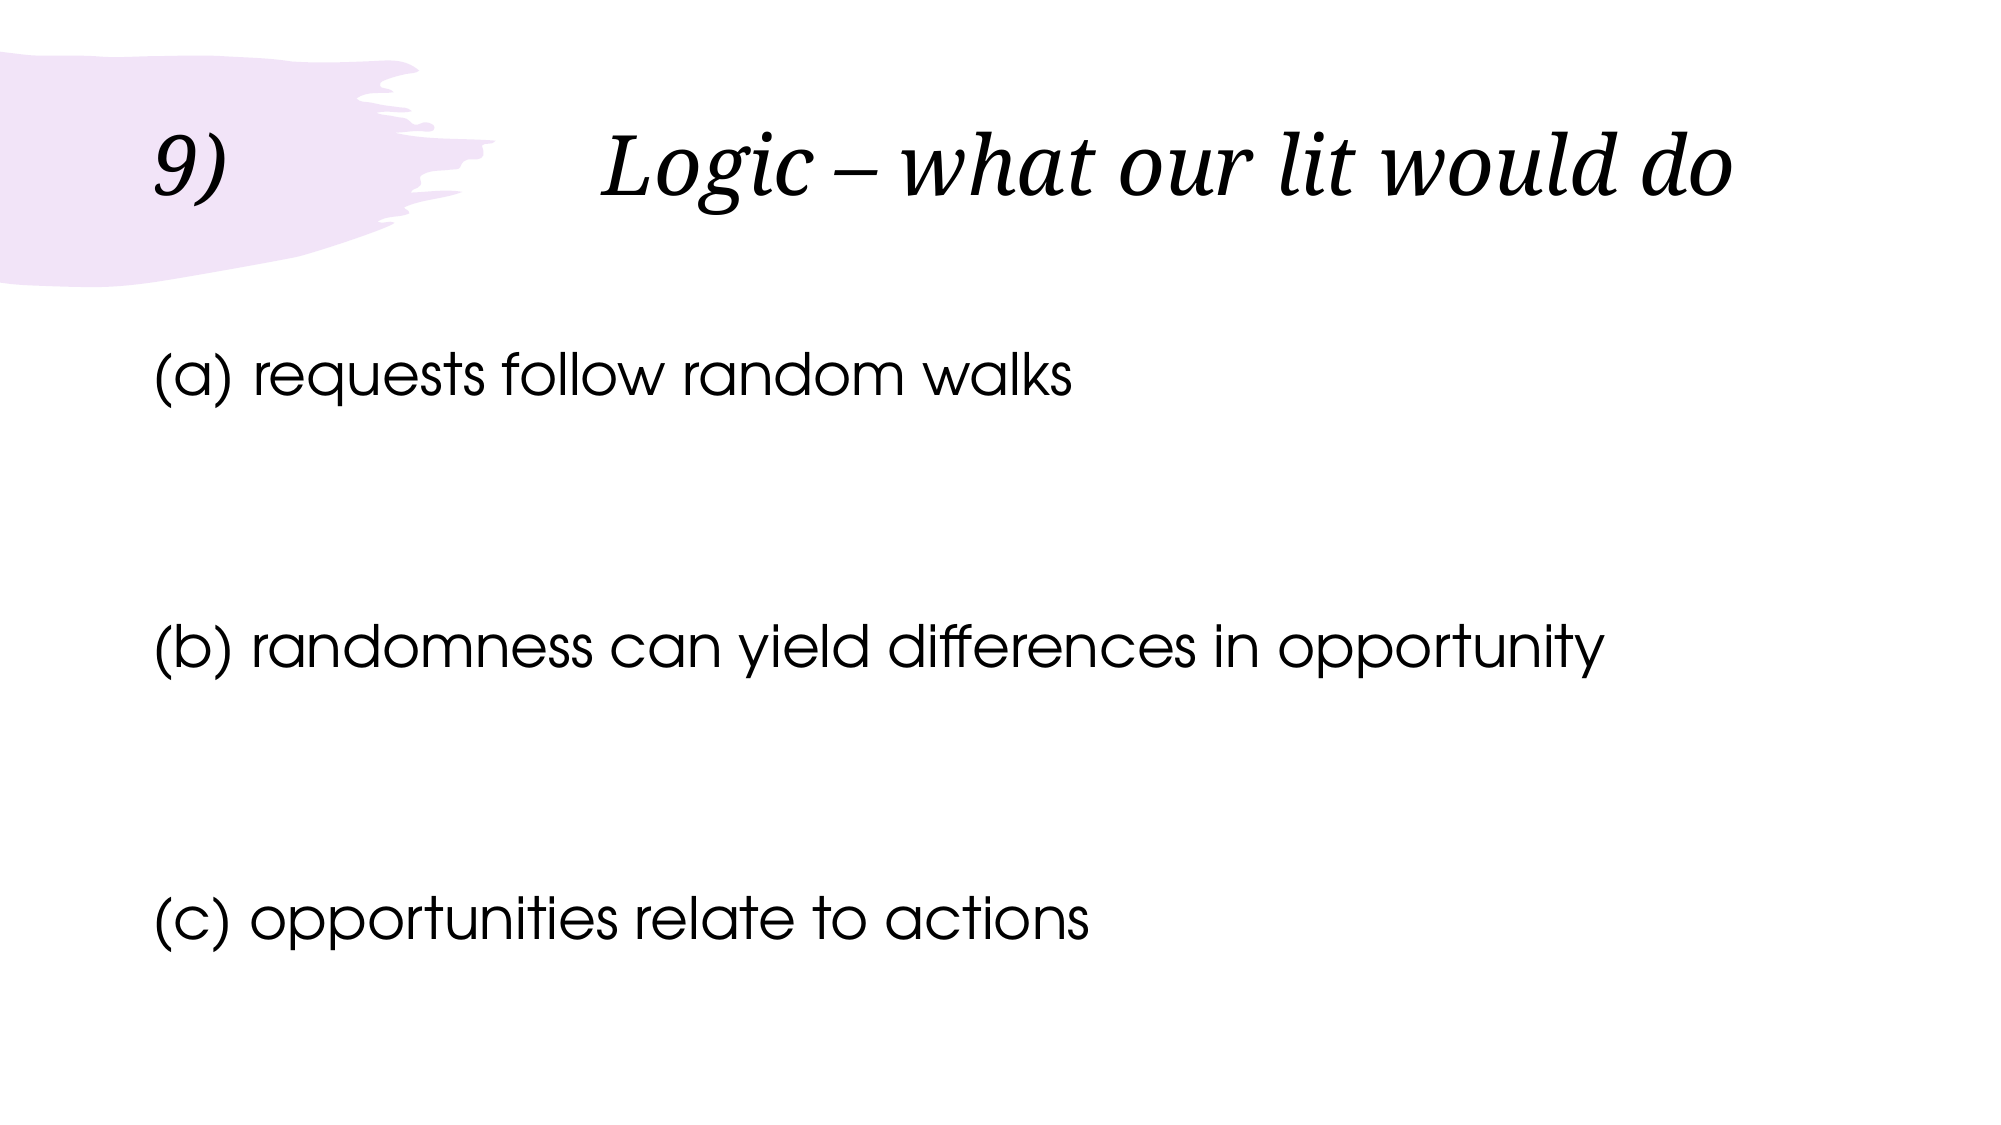

# 9)			Logic – what our lit would do
 requests follow random walks

(b) randomness can yield differences in opportunity

(c) opportunities relate to actions